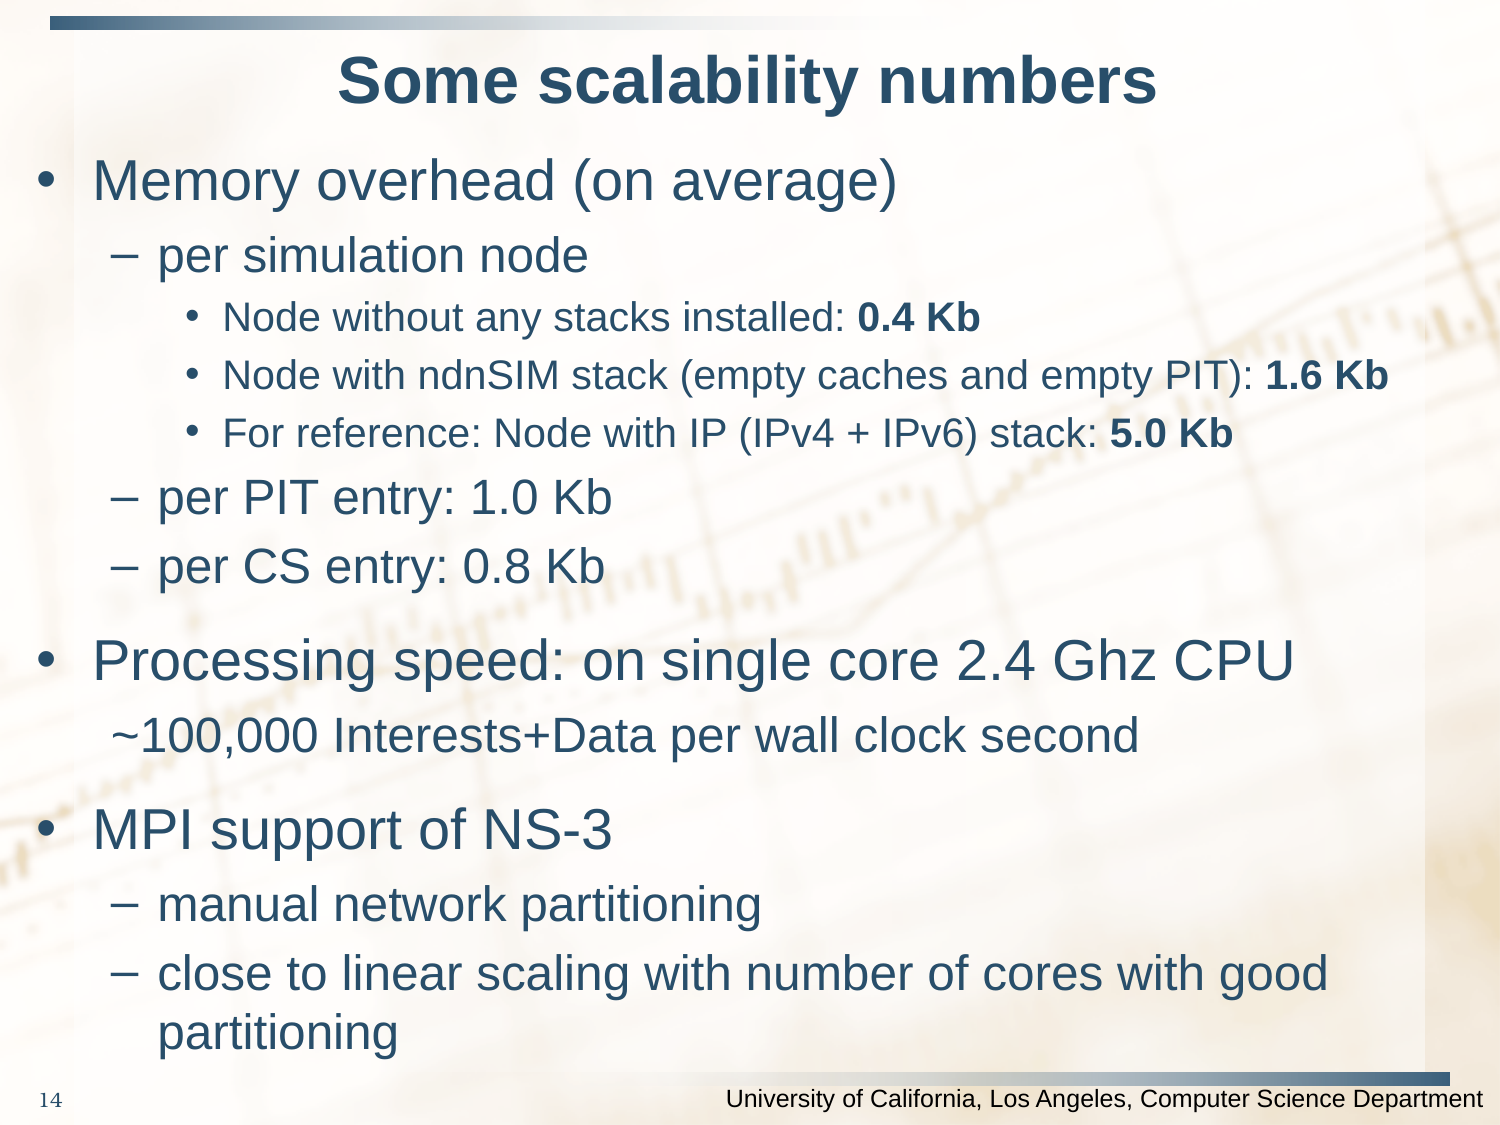

# Some scalability numbers
Memory overhead (on average)
per simulation node
Node without any stacks installed: 0.4 Kb
Node with ndnSIM stack (empty caches and empty PIT): 1.6 Kb
For reference: Node with IP (IPv4 + IPv6) stack: 5.0 Kb
per PIT entry: 1.0 Kb
per CS entry: 0.8 Kb
Processing speed: on single core 2.4 Ghz CPU
~100,000 Interests+Data per wall clock second
MPI support of NS-3
manual network partitioning
close to linear scaling with number of cores with good partitioning
14